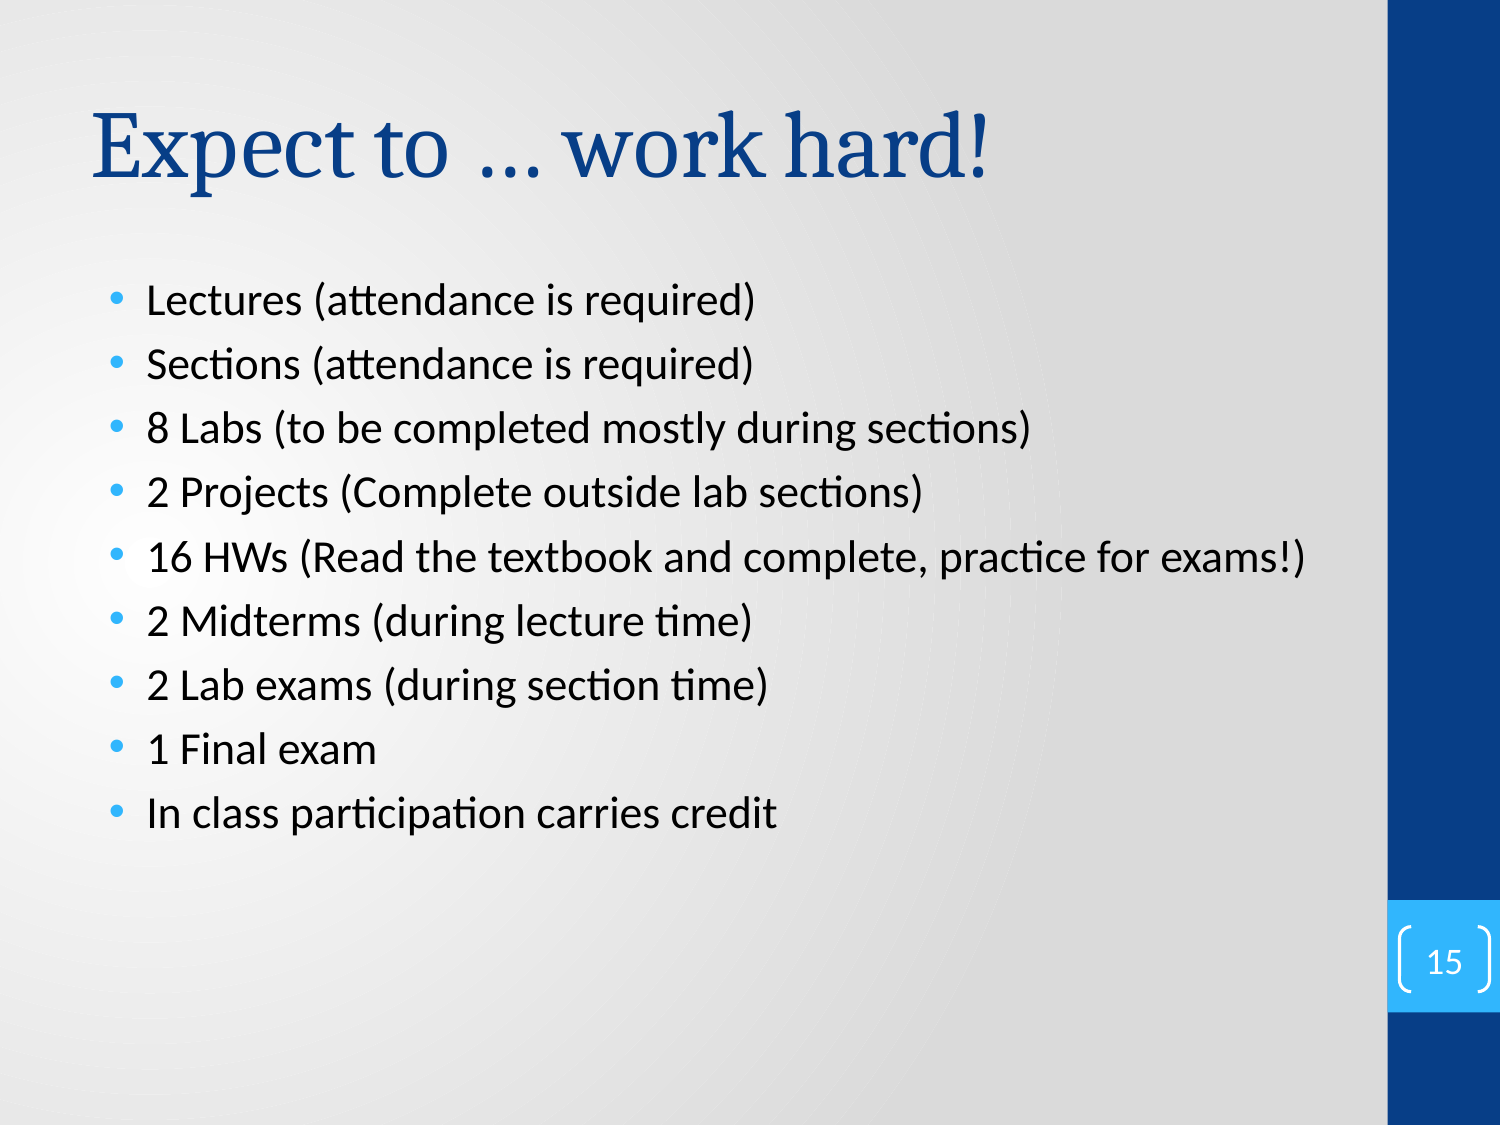

# Expect to … work hard!
Lectures (attendance is required)
Sections (attendance is required)
8 Labs (to be completed mostly during sections)
2 Projects (Complete outside lab sections)
16 HWs (Read the textbook and complete, practice for exams!)
2 Midterms (during lecture time)
2 Lab exams (during section time)
1 Final exam
In class participation carries credit

15